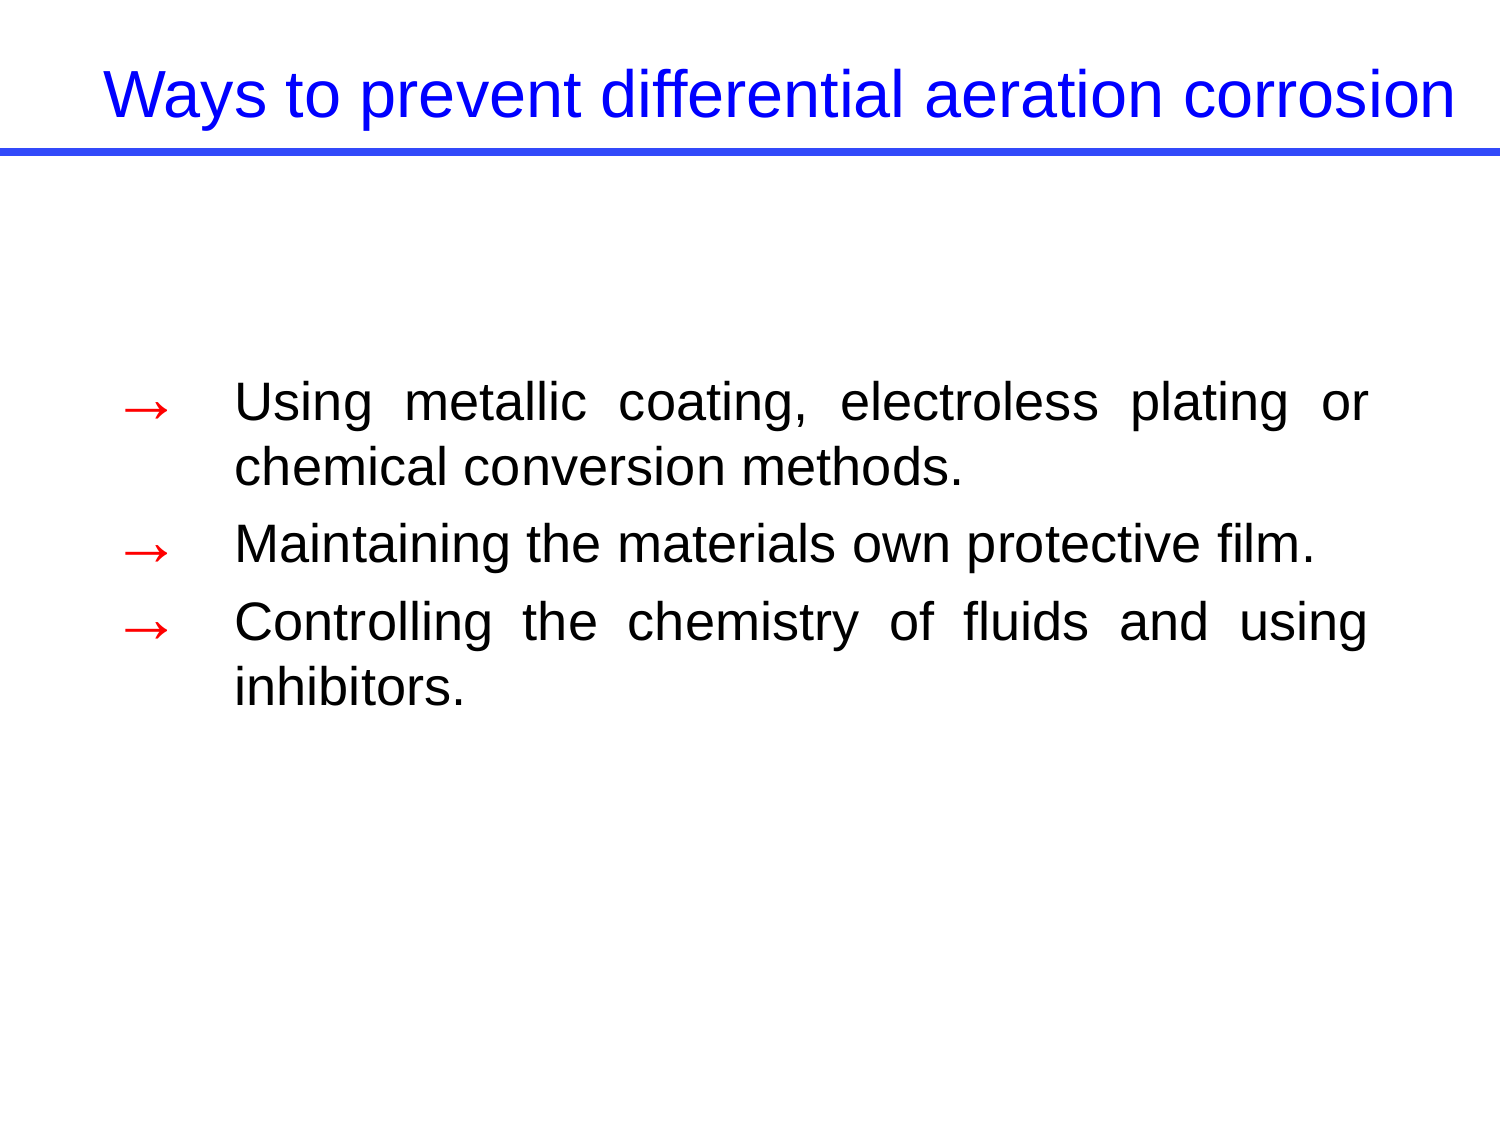

Ways to prevent differential aeration corrosion
Using metallic coating, electroless plating or chemical conversion methods.
Maintaining the materials own protective film.
Controlling the chemistry of fluids and using inhibitors.